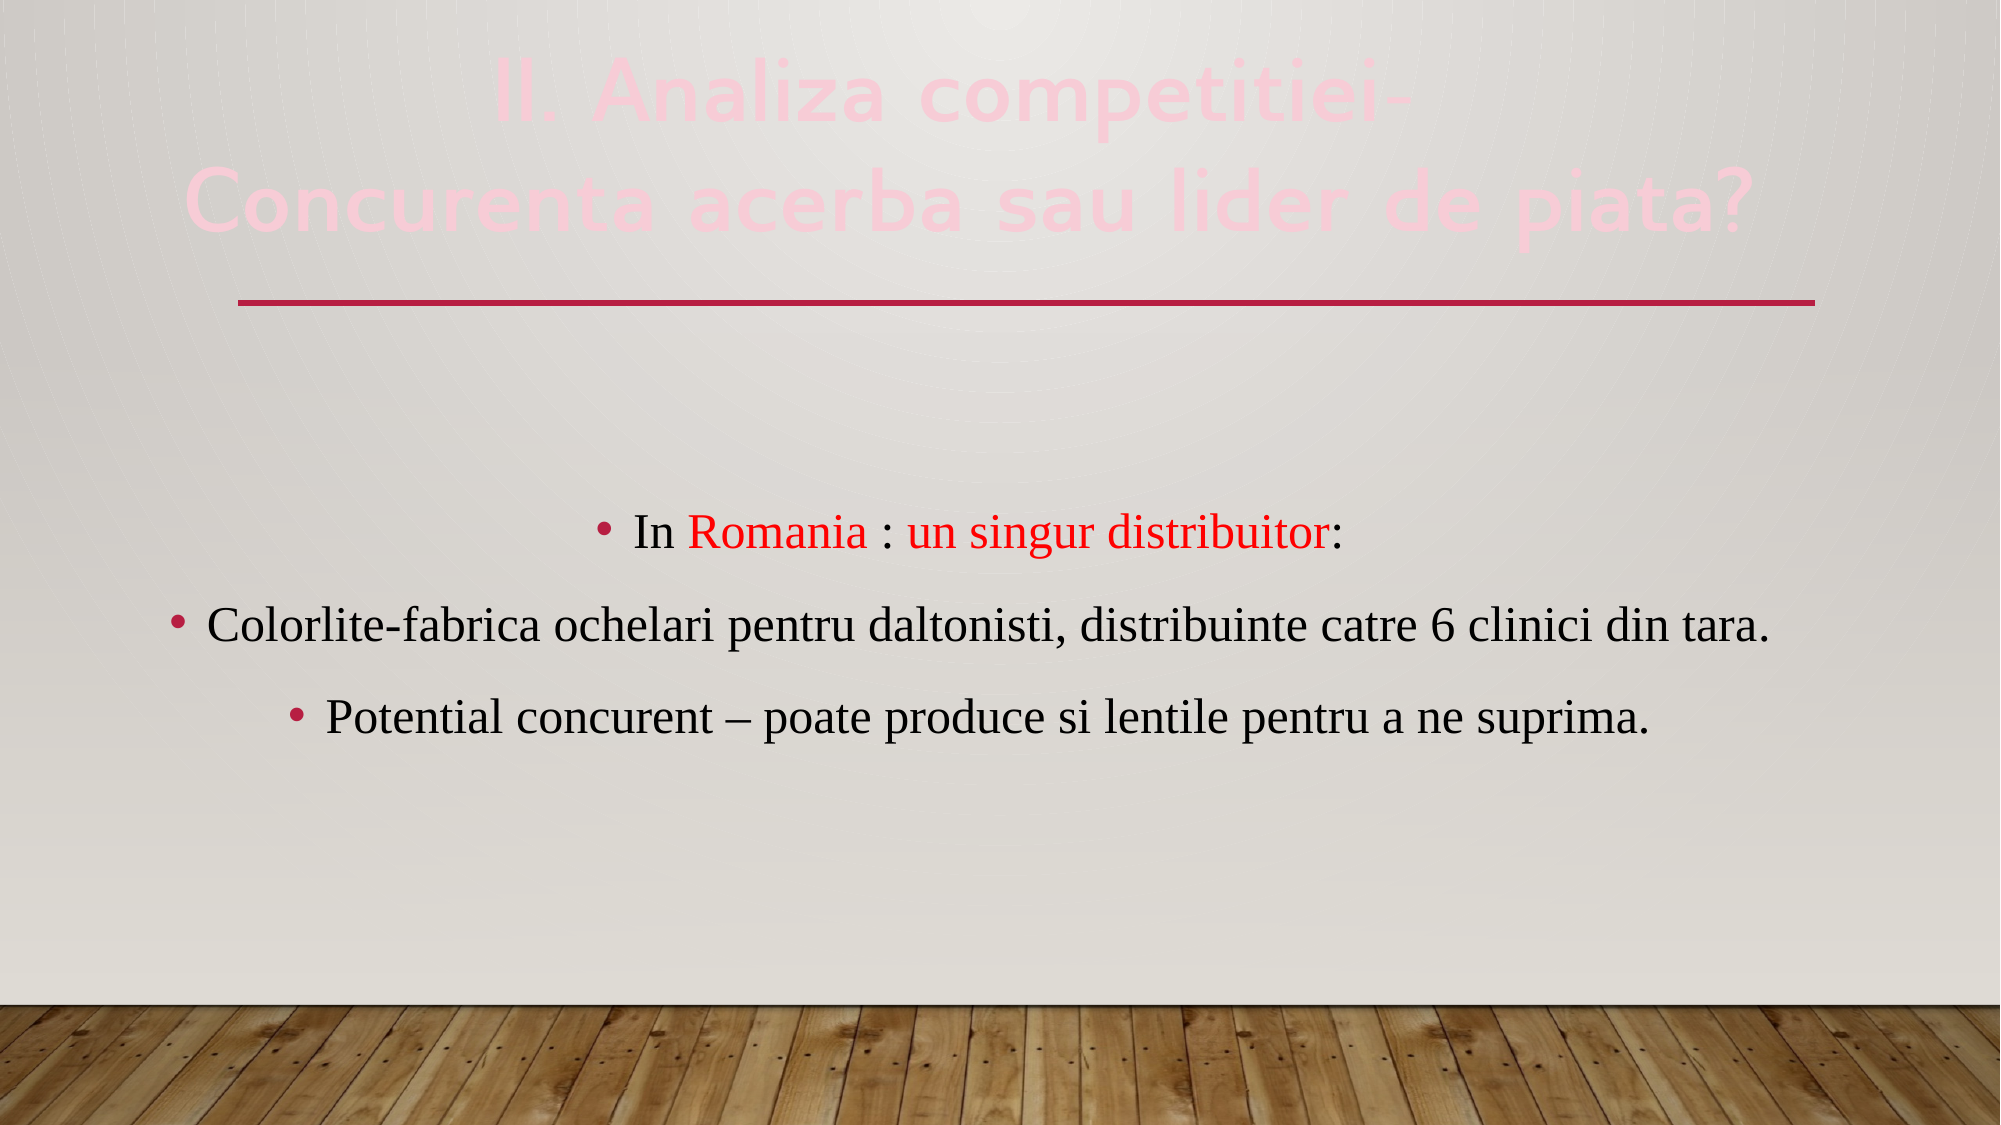

II. Analiza competitiei-
Concurenta acerba sau lider de piata?
In Romania : un singur distribuitor:
Colorlite-fabrica ochelari pentru daltonisti, distribuinte catre 6 clinici din tara.
Potential concurent – poate produce si lentile pentru a ne suprima.